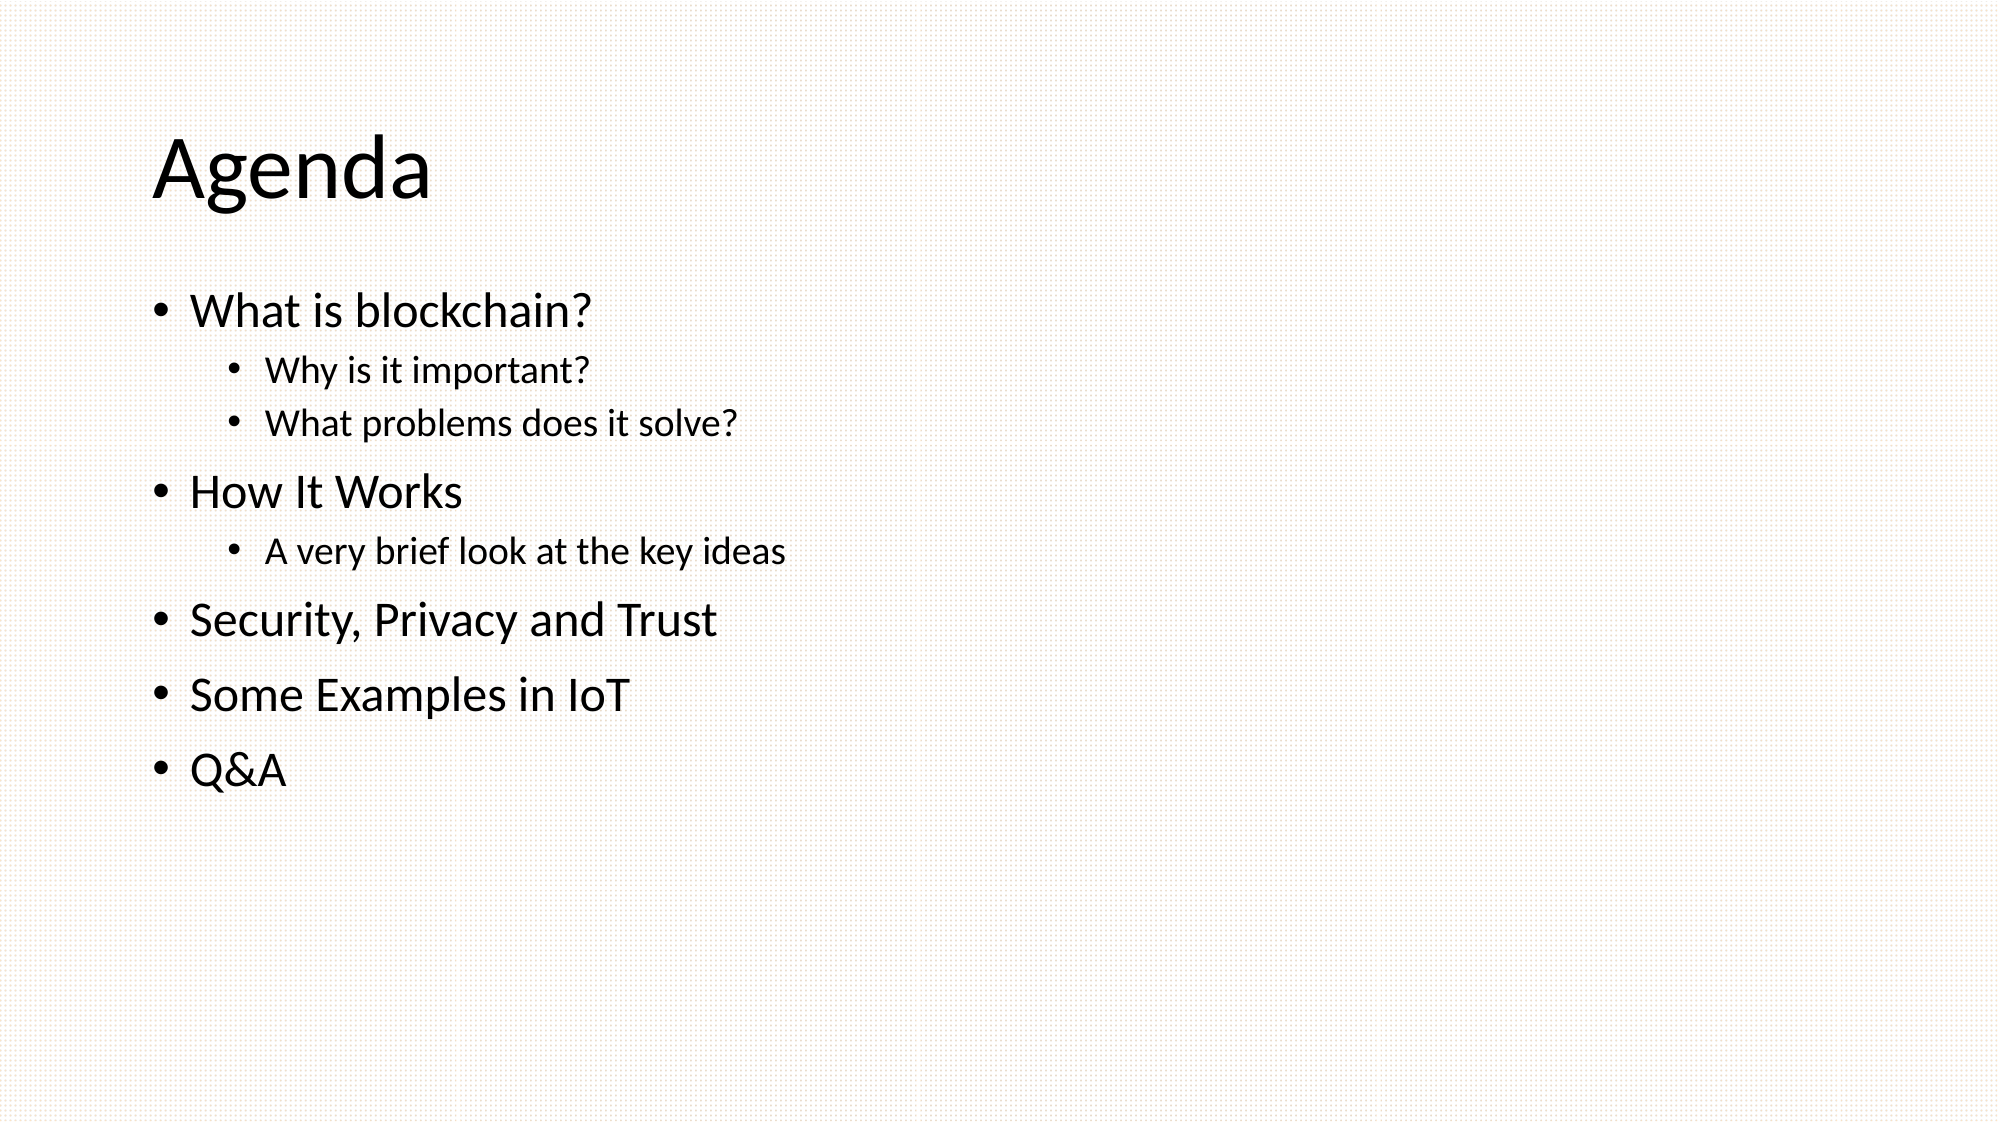

# Agenda
What is blockchain?
Why is it important?
What problems does it solve?
How It Works
A very brief look at the key ideas
Security, Privacy and Trust
Some Examples in IoT
Q&A